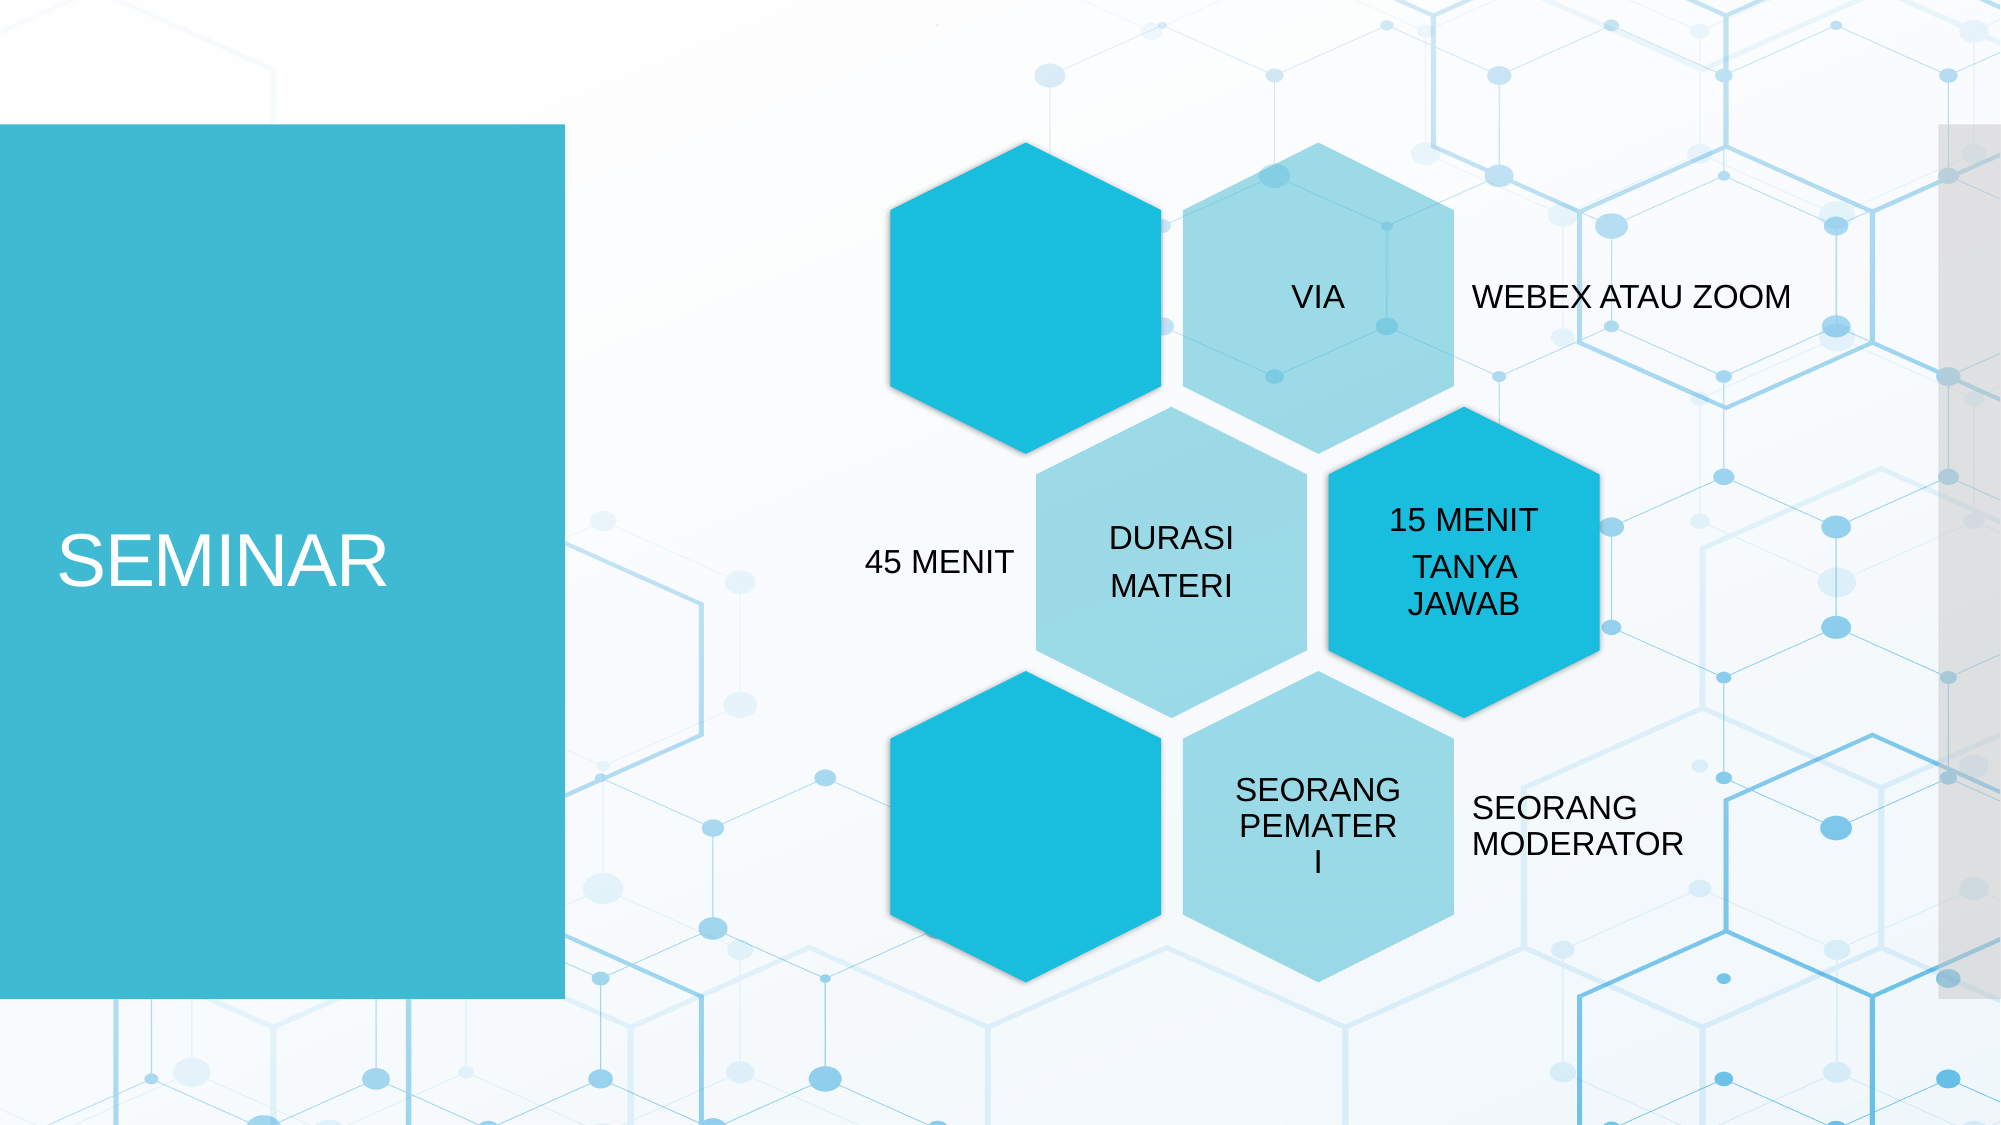

VIA
WEBEX ATAU ZOOM

DURASI
MATERI
45 MENIT
15 MENIT
TANYA JAWAB
SEORANG PEMATERI
SEORANG MODERATOR

# SEMINAR